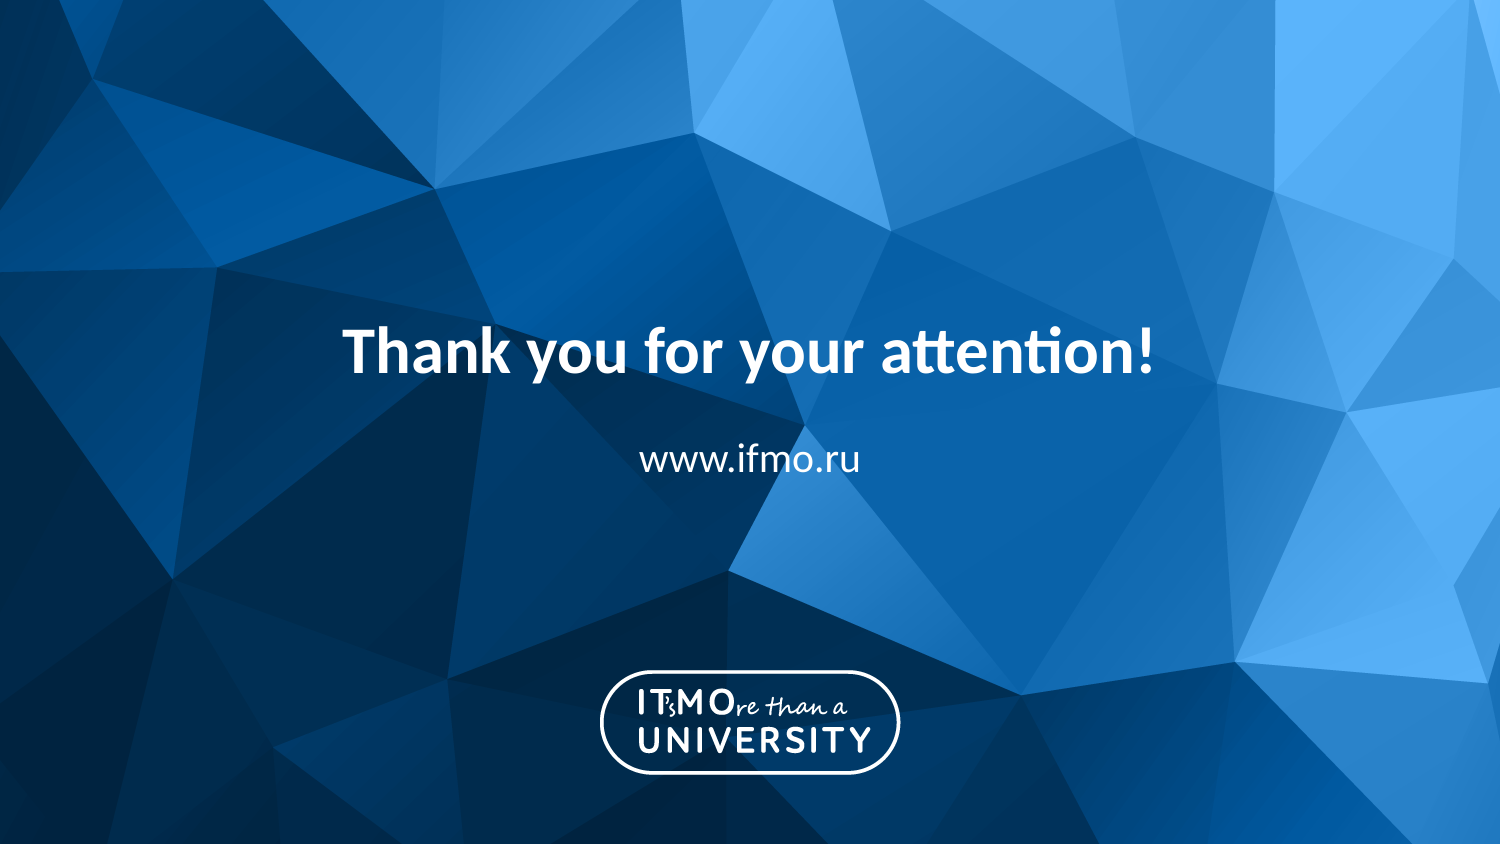

# Thank you for your attention!
www.ifmo.ru